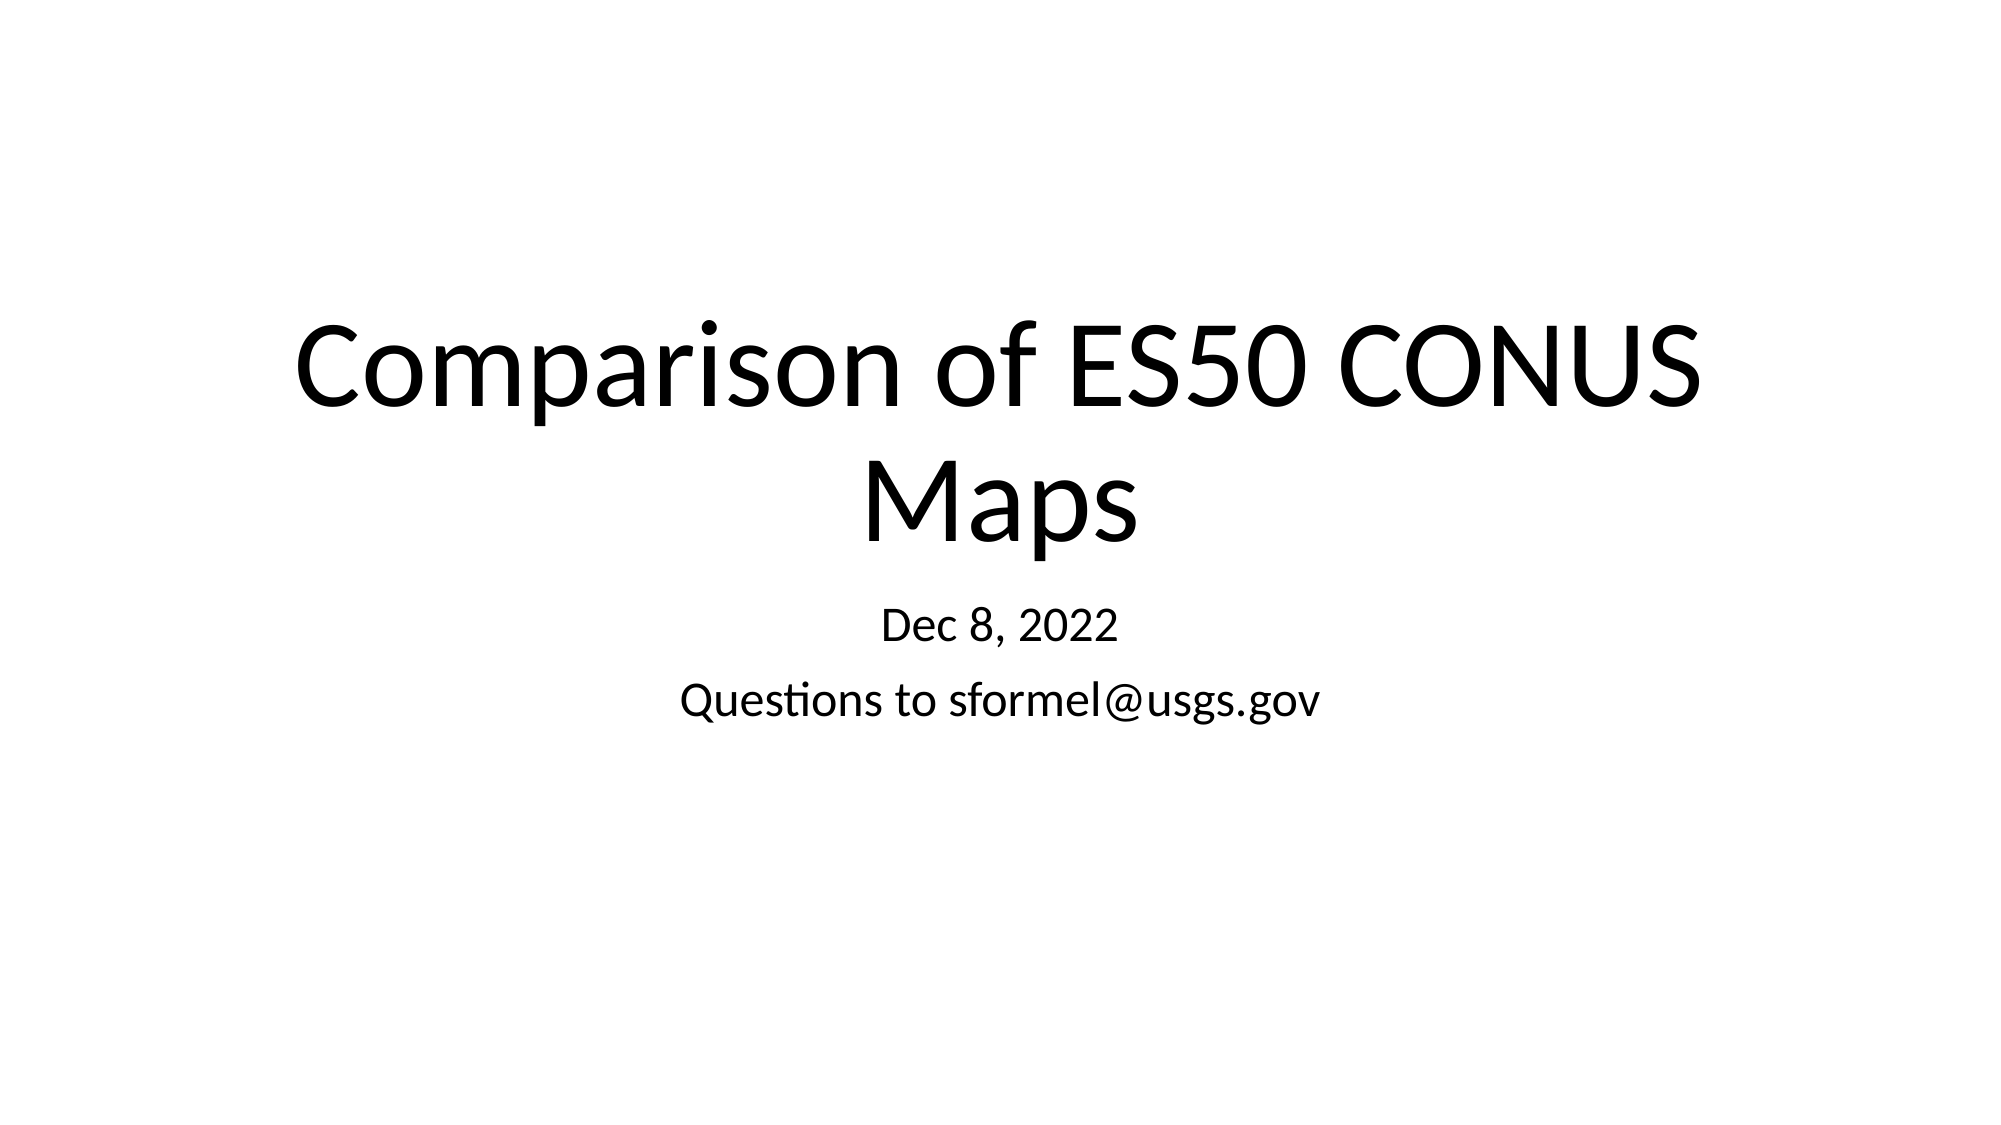

# Comparison of ES50 CONUS Maps
Dec 8, 2022
Questions to sformel@usgs.gov